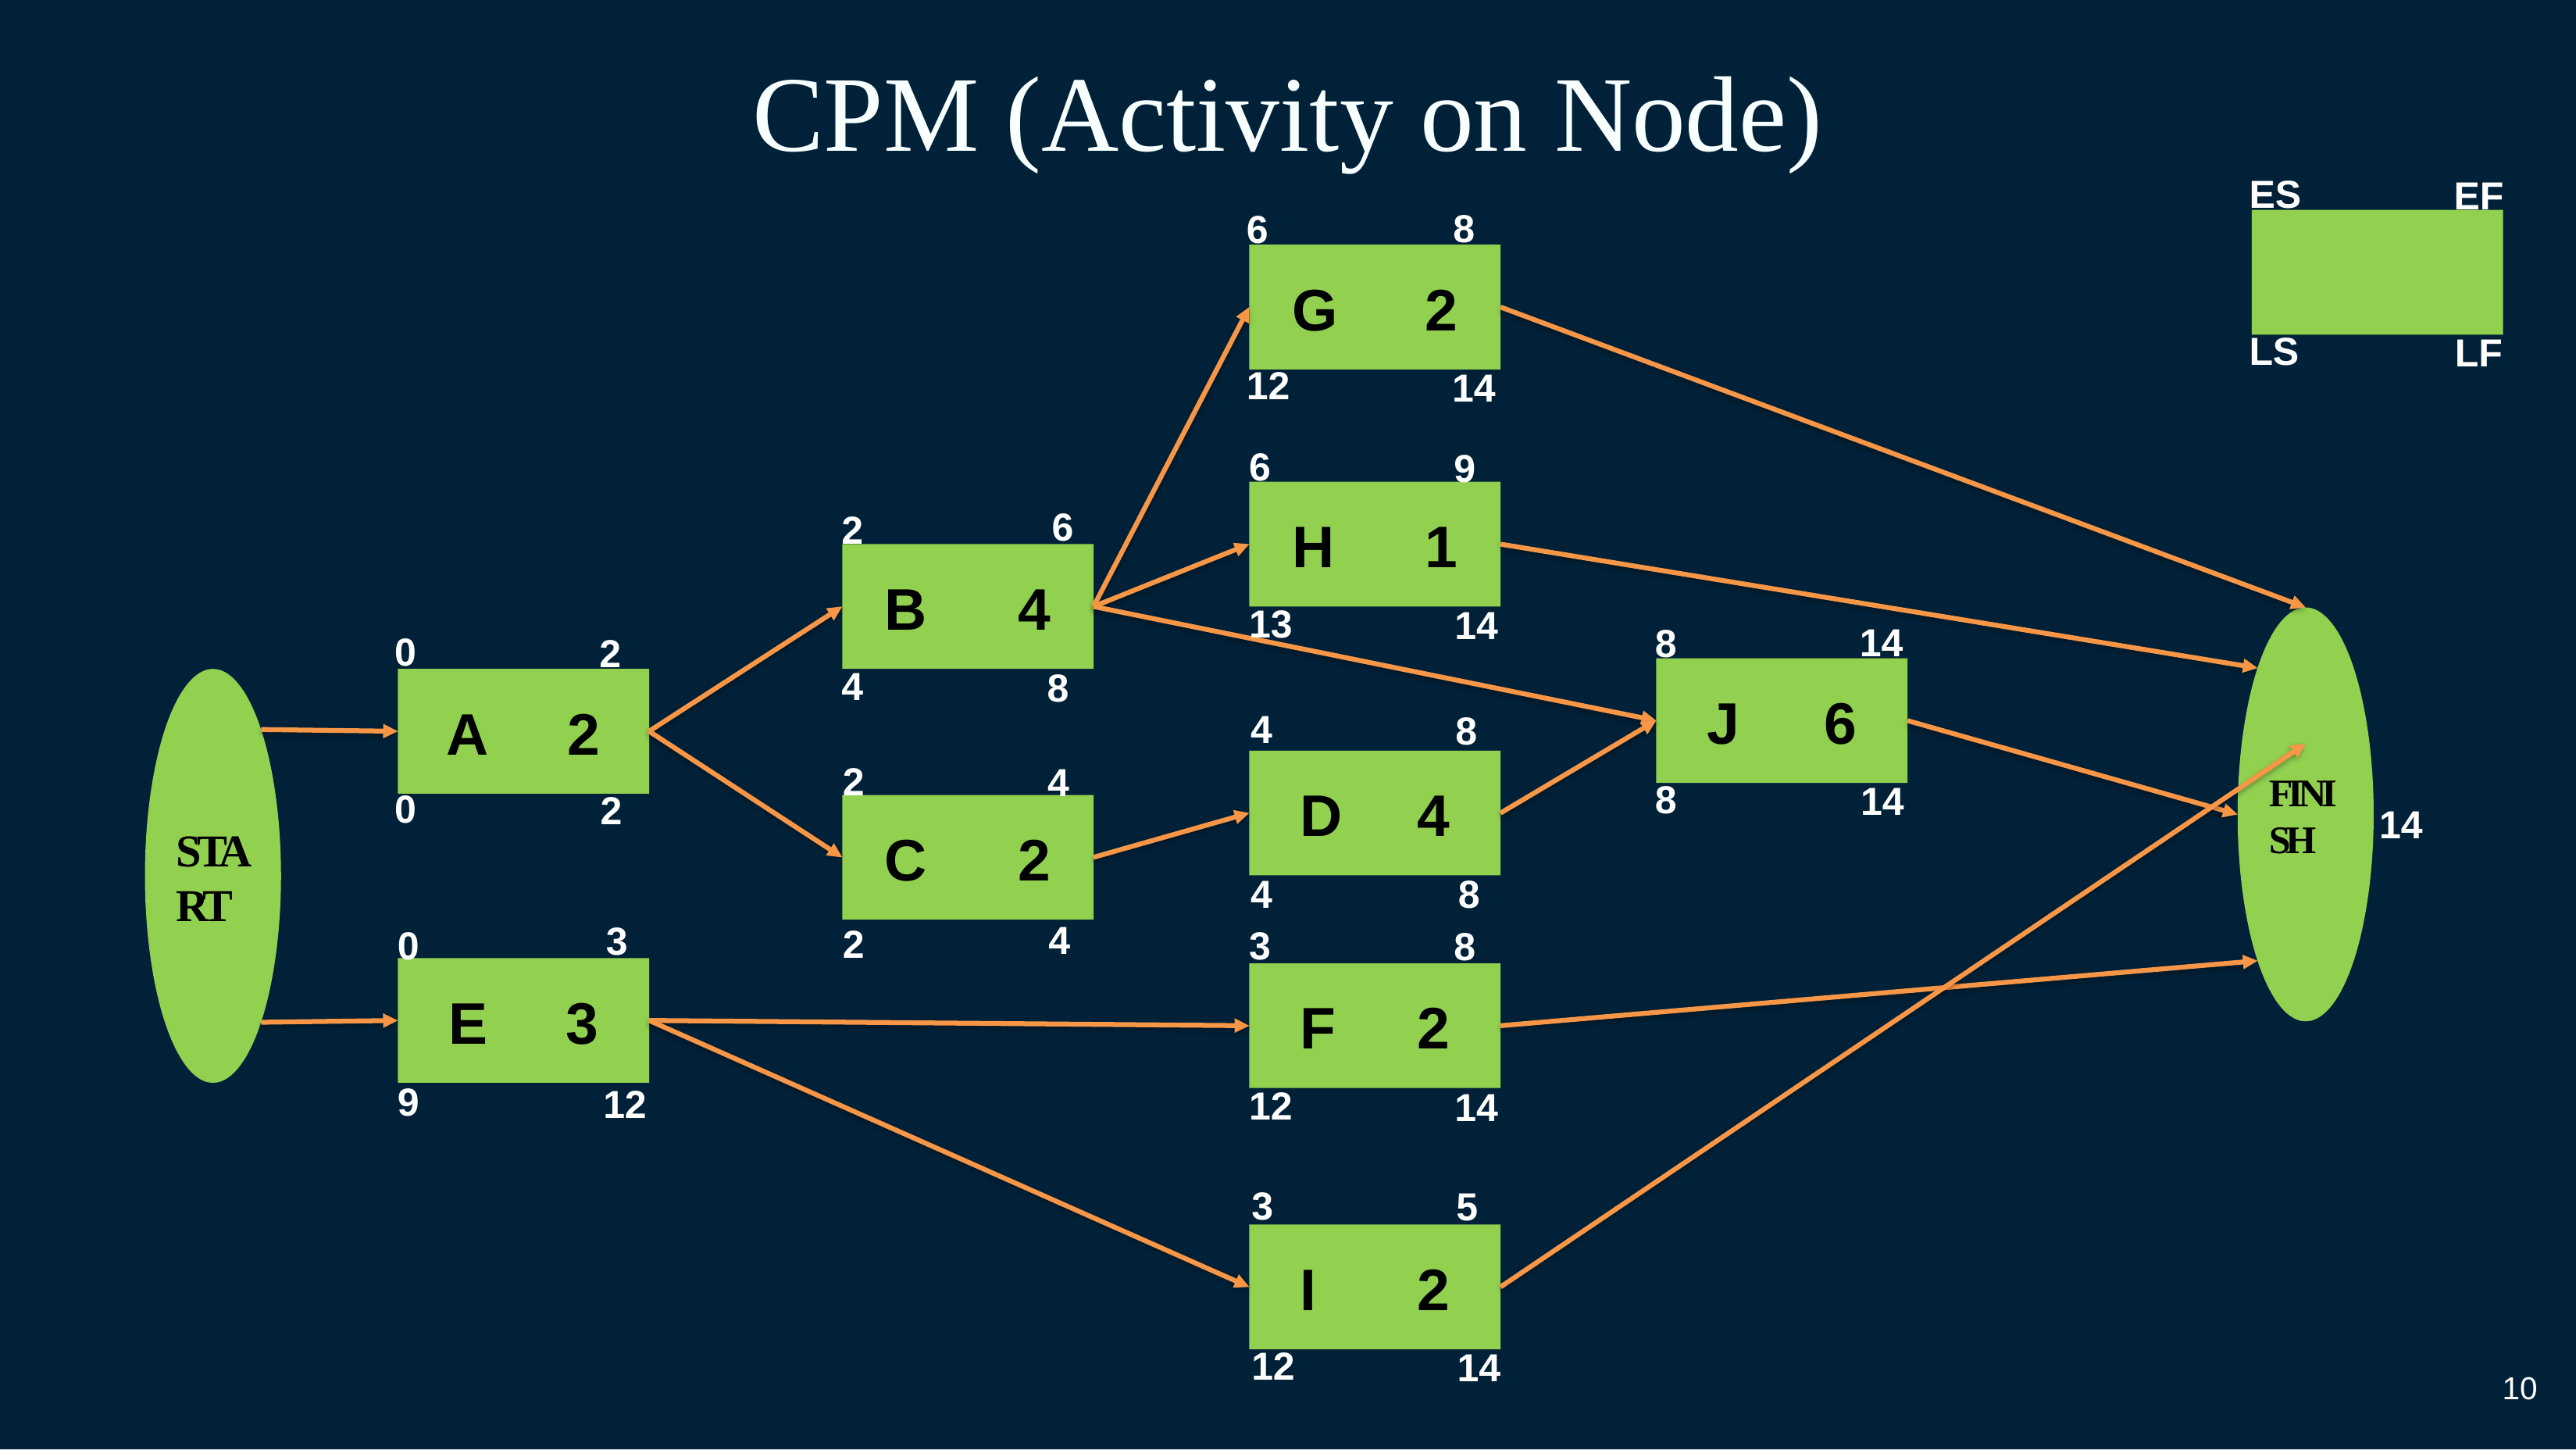

# CPM (Activity on Node)
ES
EF
8
6

G	 2
LS
LF
12
14
6
9
H	 1
6
2
B	 4
13
14
FINISH
14
8
0
2
4
8
J 	6
START
A     2
4
8
D 	4
2
4
8
14
0
2
14
C	 2
8
4
4
3
2
0
3
8
E	3
F 	2
9
12
12
14
3
5
I 	2
12
14
10